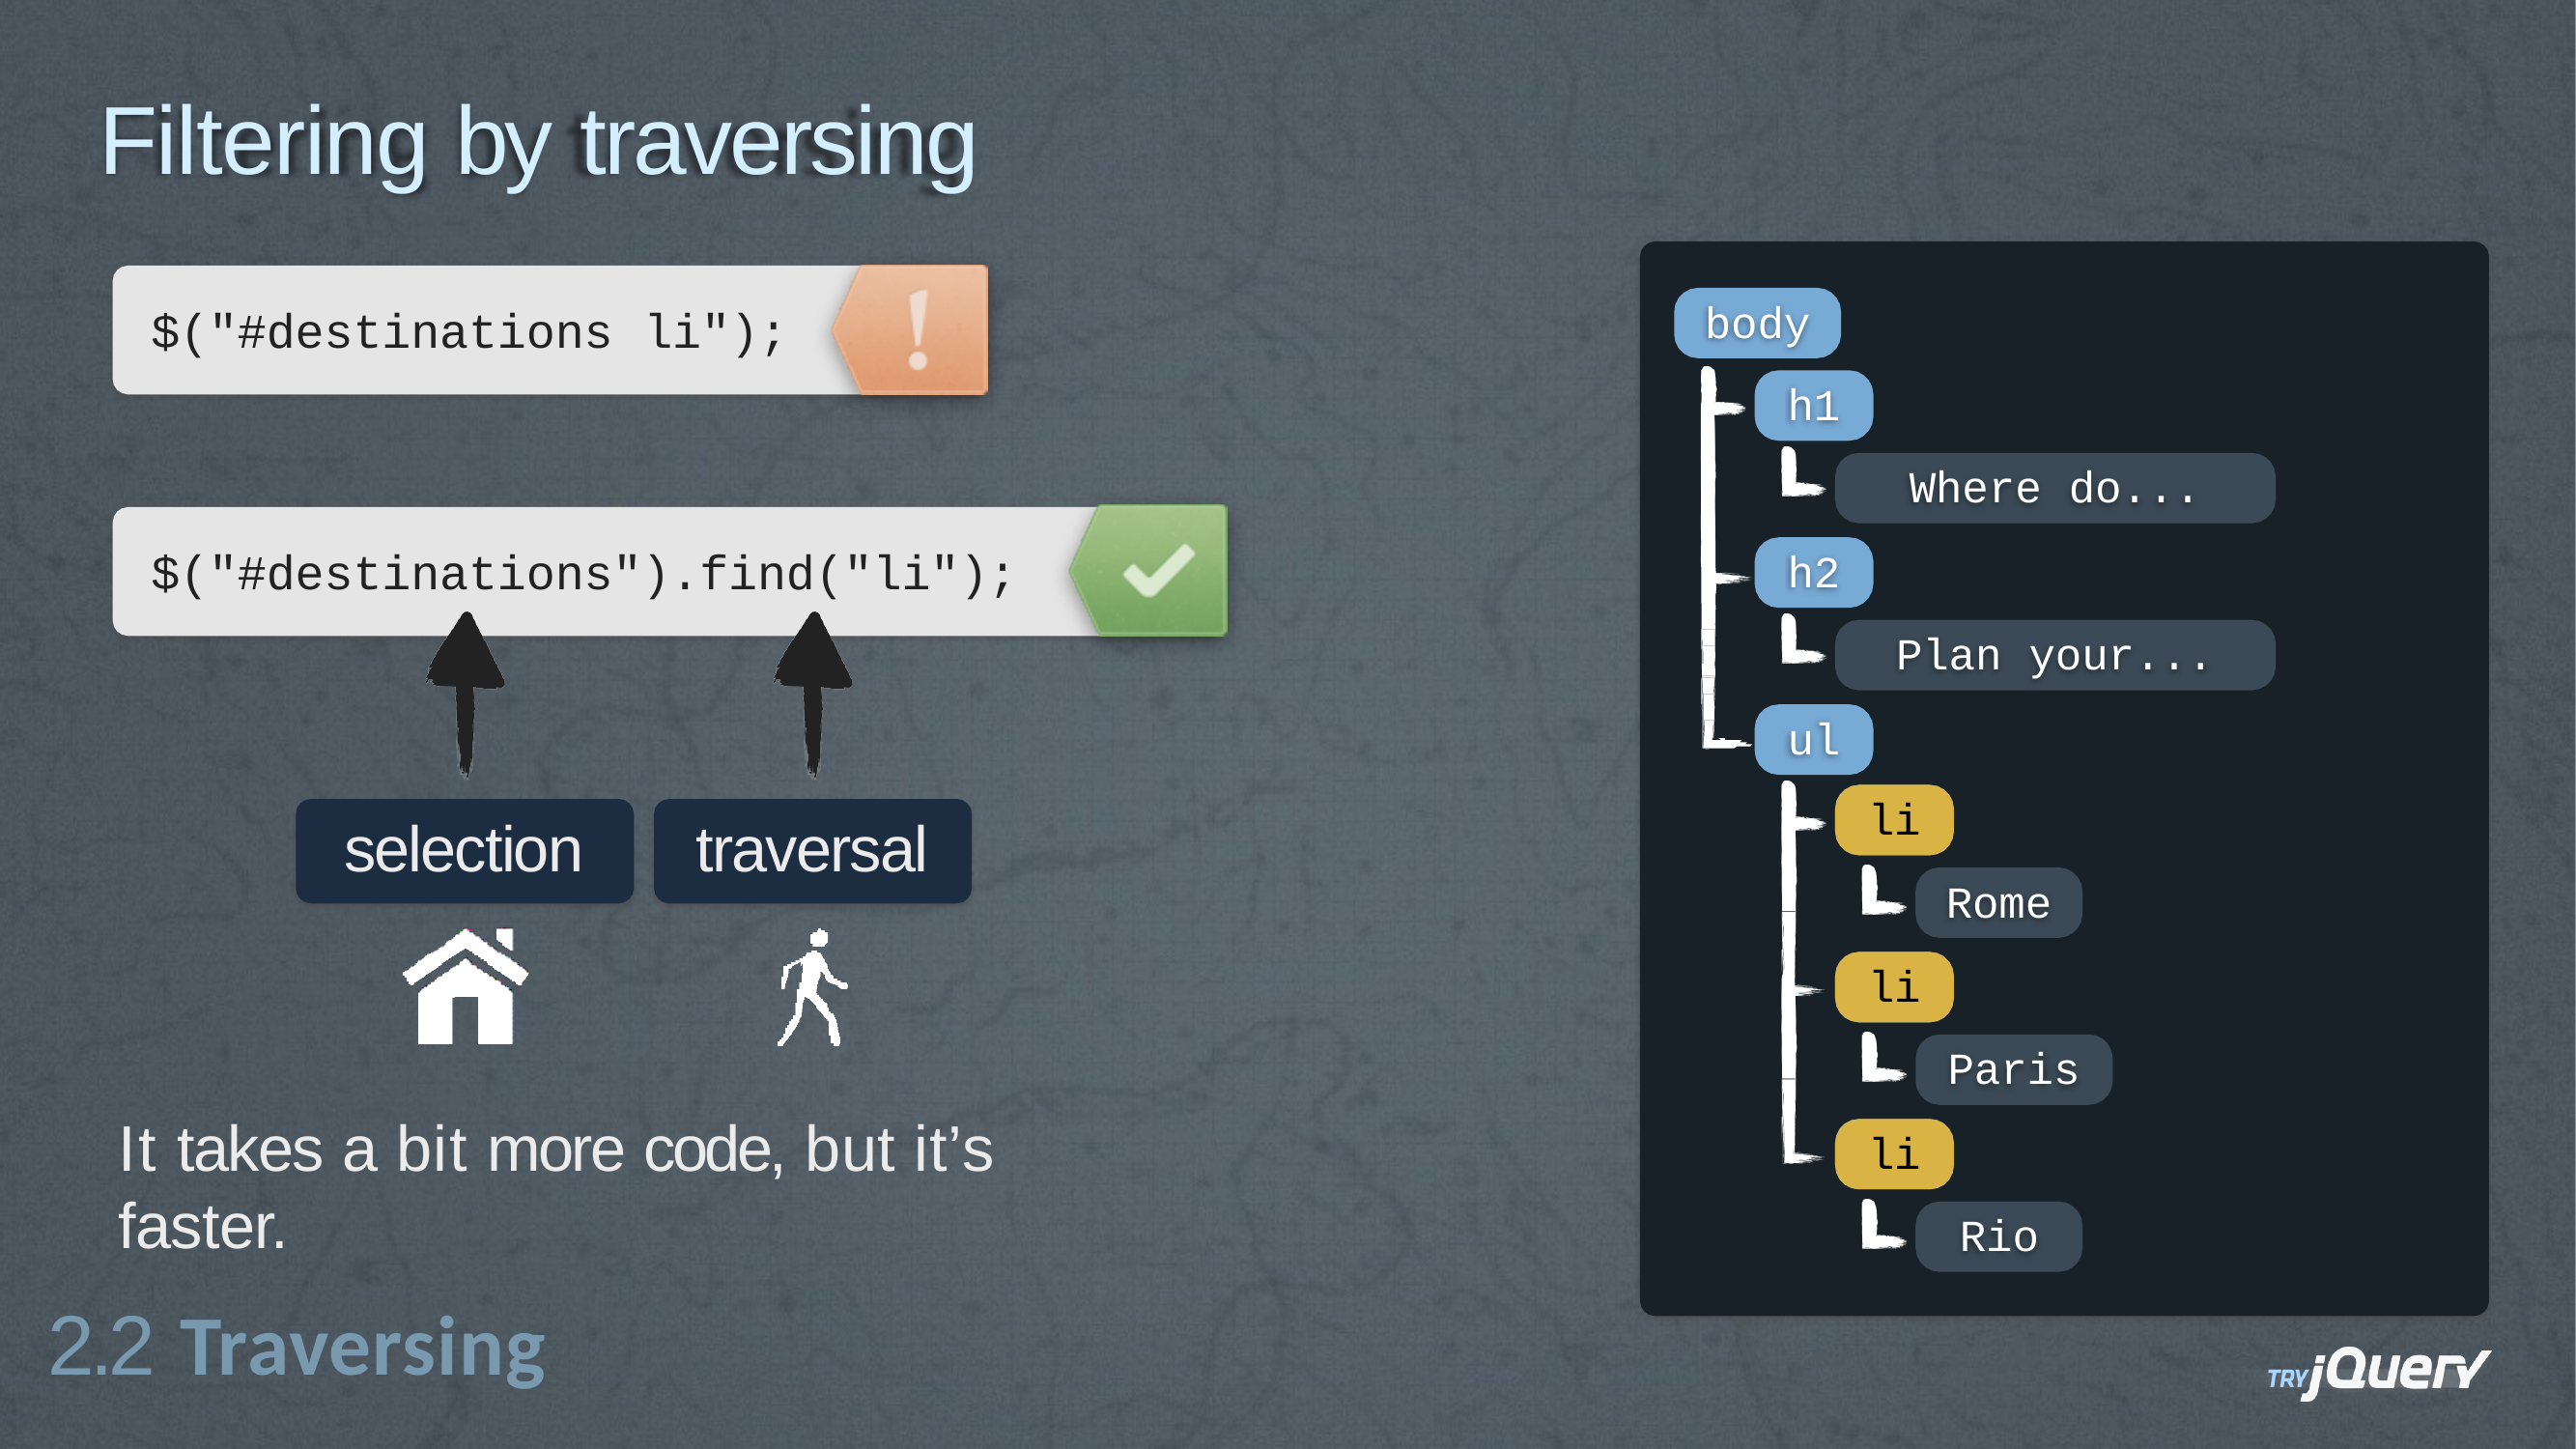

# Filtering by traversing

body
h1
$("#destinations
li");

Where
do...

$("#destinations").find("li");
h2

Plan
your...

ul
li
Rome
li
Paris
li
Rio

selection
traversal

It takes a bit more code, but it’s faster.

2.2 Traversing